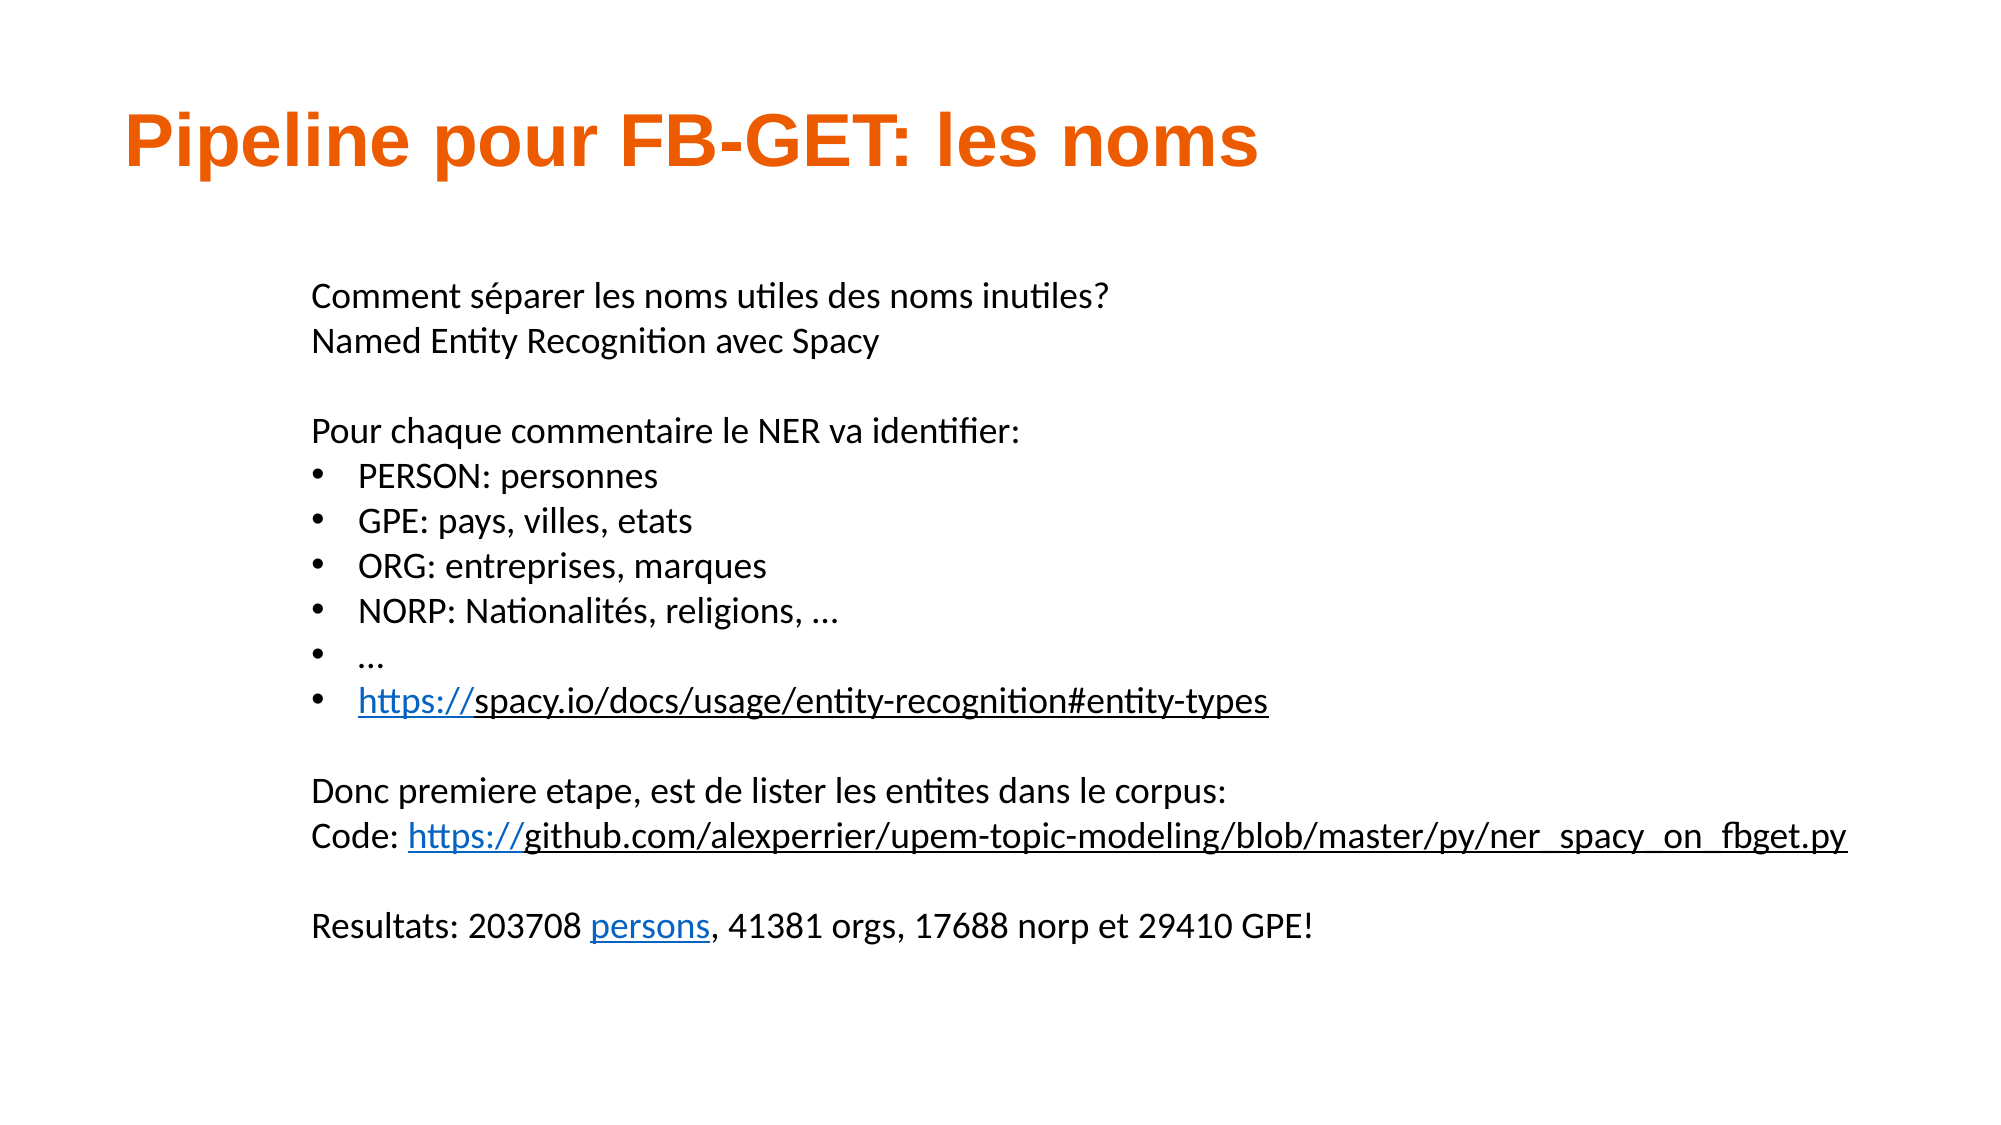

Pipeline pour FB-GET: les noms
Comment séparer les noms utiles des noms inutiles?
Named Entity Recognition avec Spacy

Pour chaque commentaire le NER va identifier:
PERSON: personnes
GPE: pays, villes, etats
ORG: entreprises, marques
NORP: Nationalités, religions, …
…
https://spacy.io/docs/usage/entity-recognition#entity-types

Donc premiere etape, est de lister les entites dans le corpus:
Code: https://github.com/alexperrier/upem-topic-modeling/blob/master/py/ner_spacy_on_fbget.py

Resultats: 203708 persons, 41381 orgs, 17688 norp et 29410 GPE!